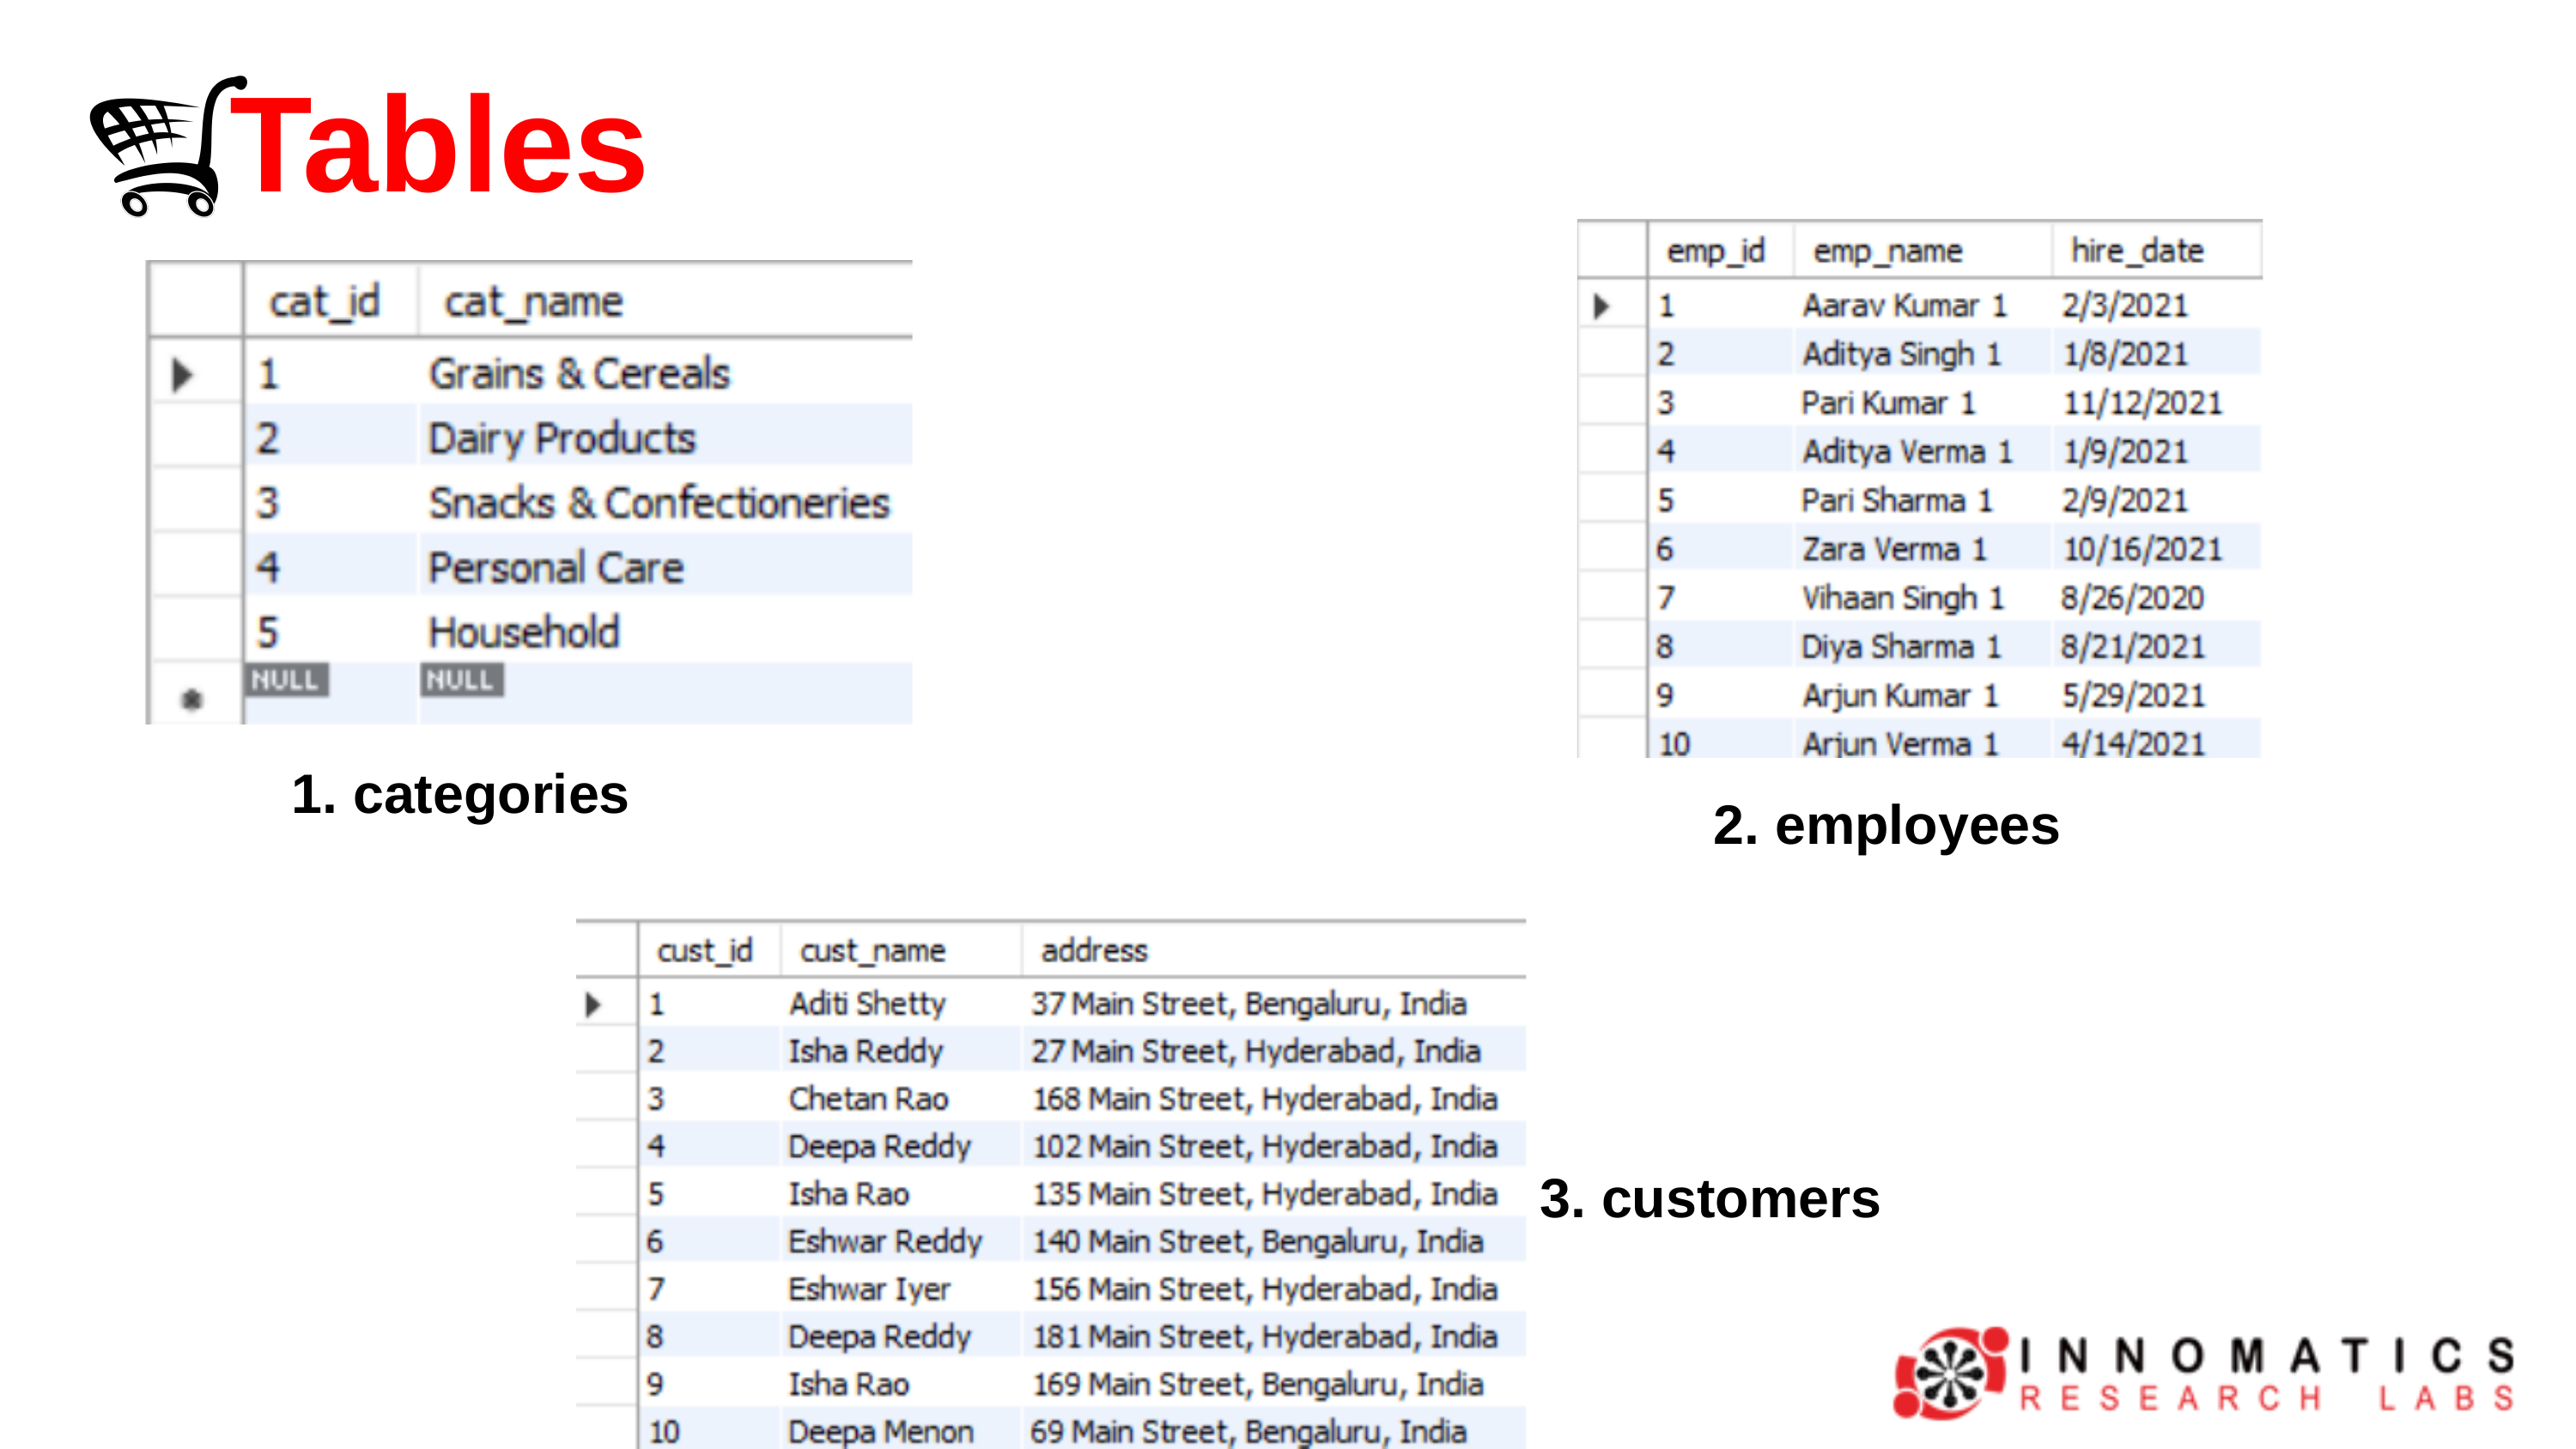

Tables

1. categories

2. employees

3. customers